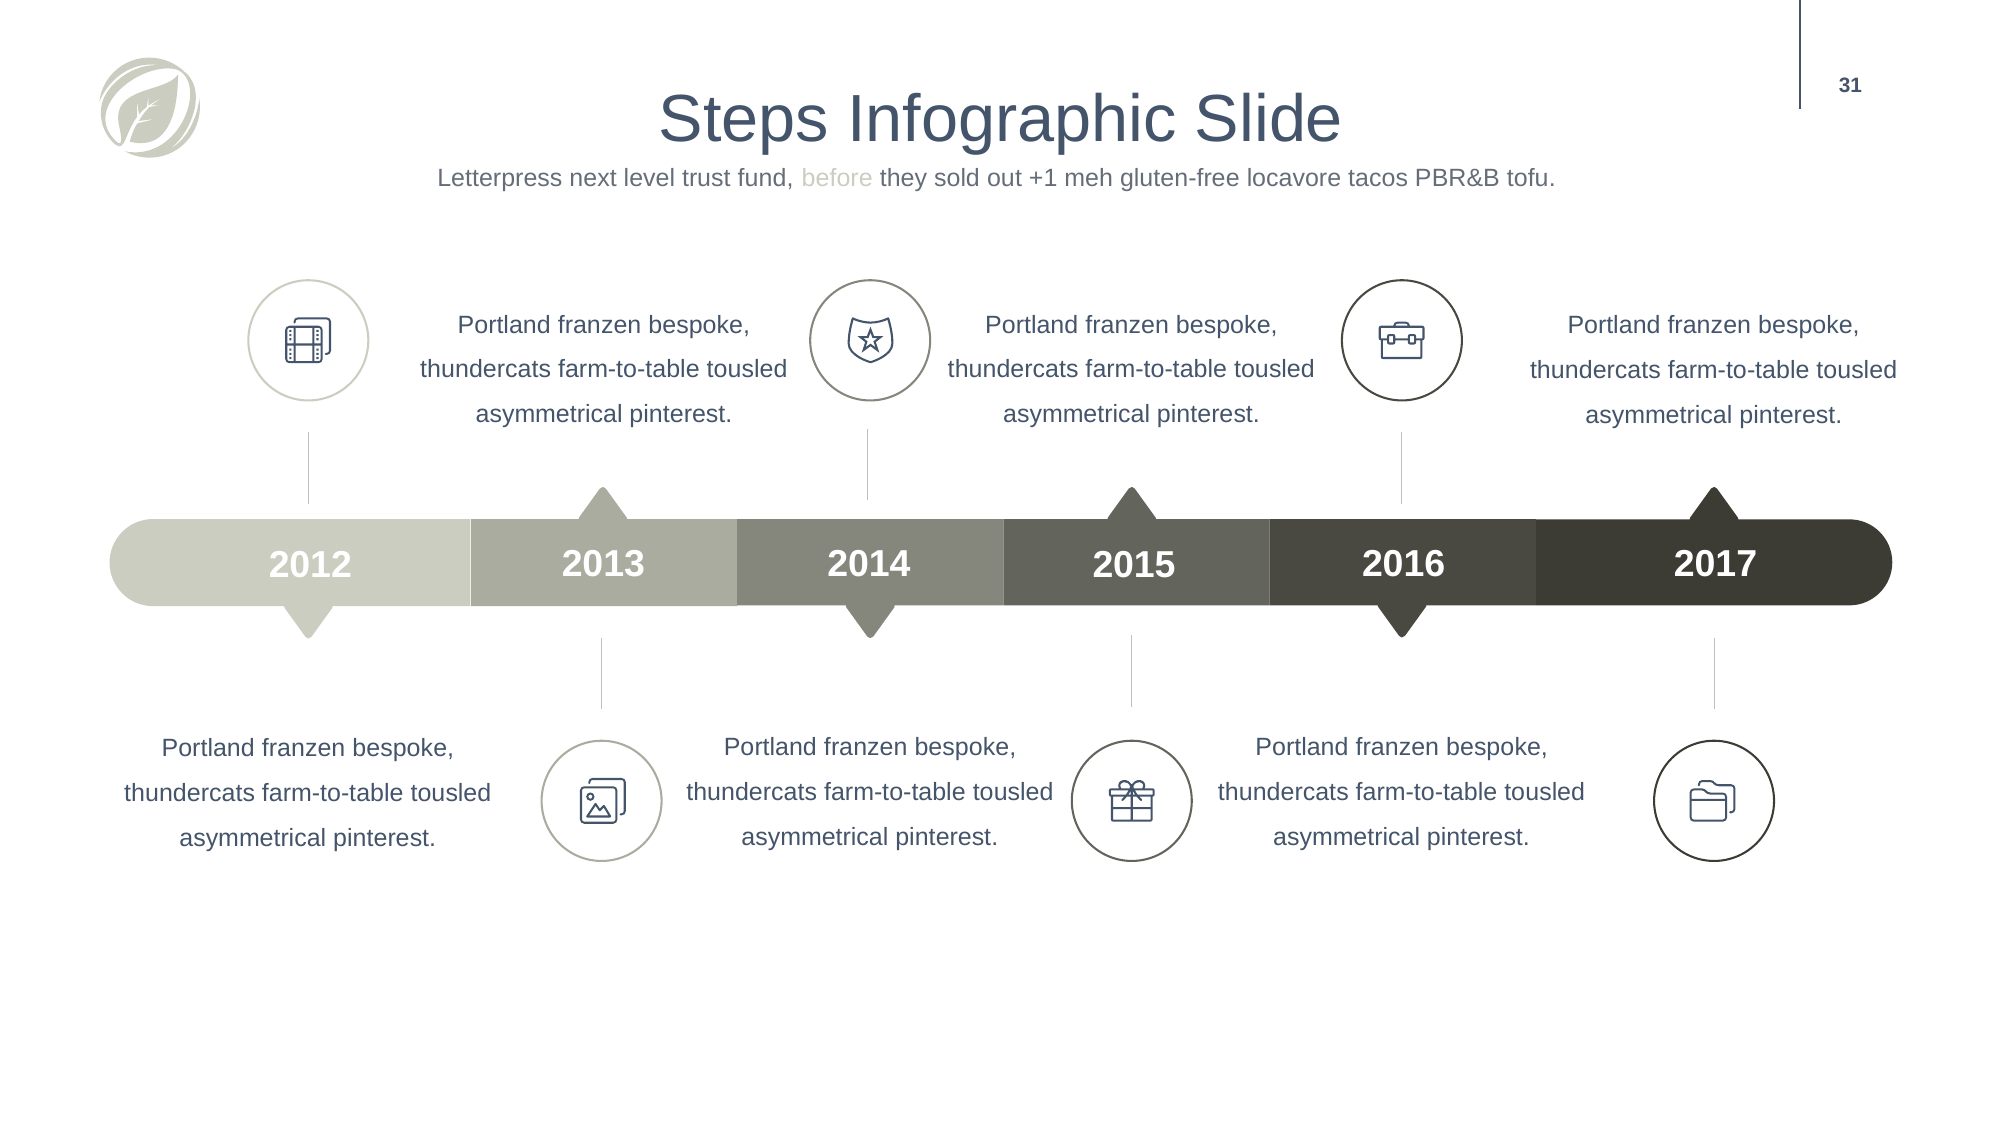

Steps Infographic Slide
Letterpress next level trust fund, before they sold out +1 meh gluten-free locavore tacos PBR&B tofu.

Portland franzen bespoke, thundercats farm-to-table tousled asymmetrical pinterest.
Portland franzen bespoke, thundercats farm-to-table tousled asymmetrical pinterest.
Portland franzen bespoke, thundercats farm-to-table tousled asymmetrical pinterest.

2017

2013

2015

2012

2014

2016

Portland franzen bespoke, thundercats farm-to-table tousled asymmetrical pinterest.
Portland franzen bespoke, thundercats farm-to-table tousled asymmetrical pinterest.
Portland franzen bespoke, thundercats farm-to-table tousled asymmetrical pinterest.